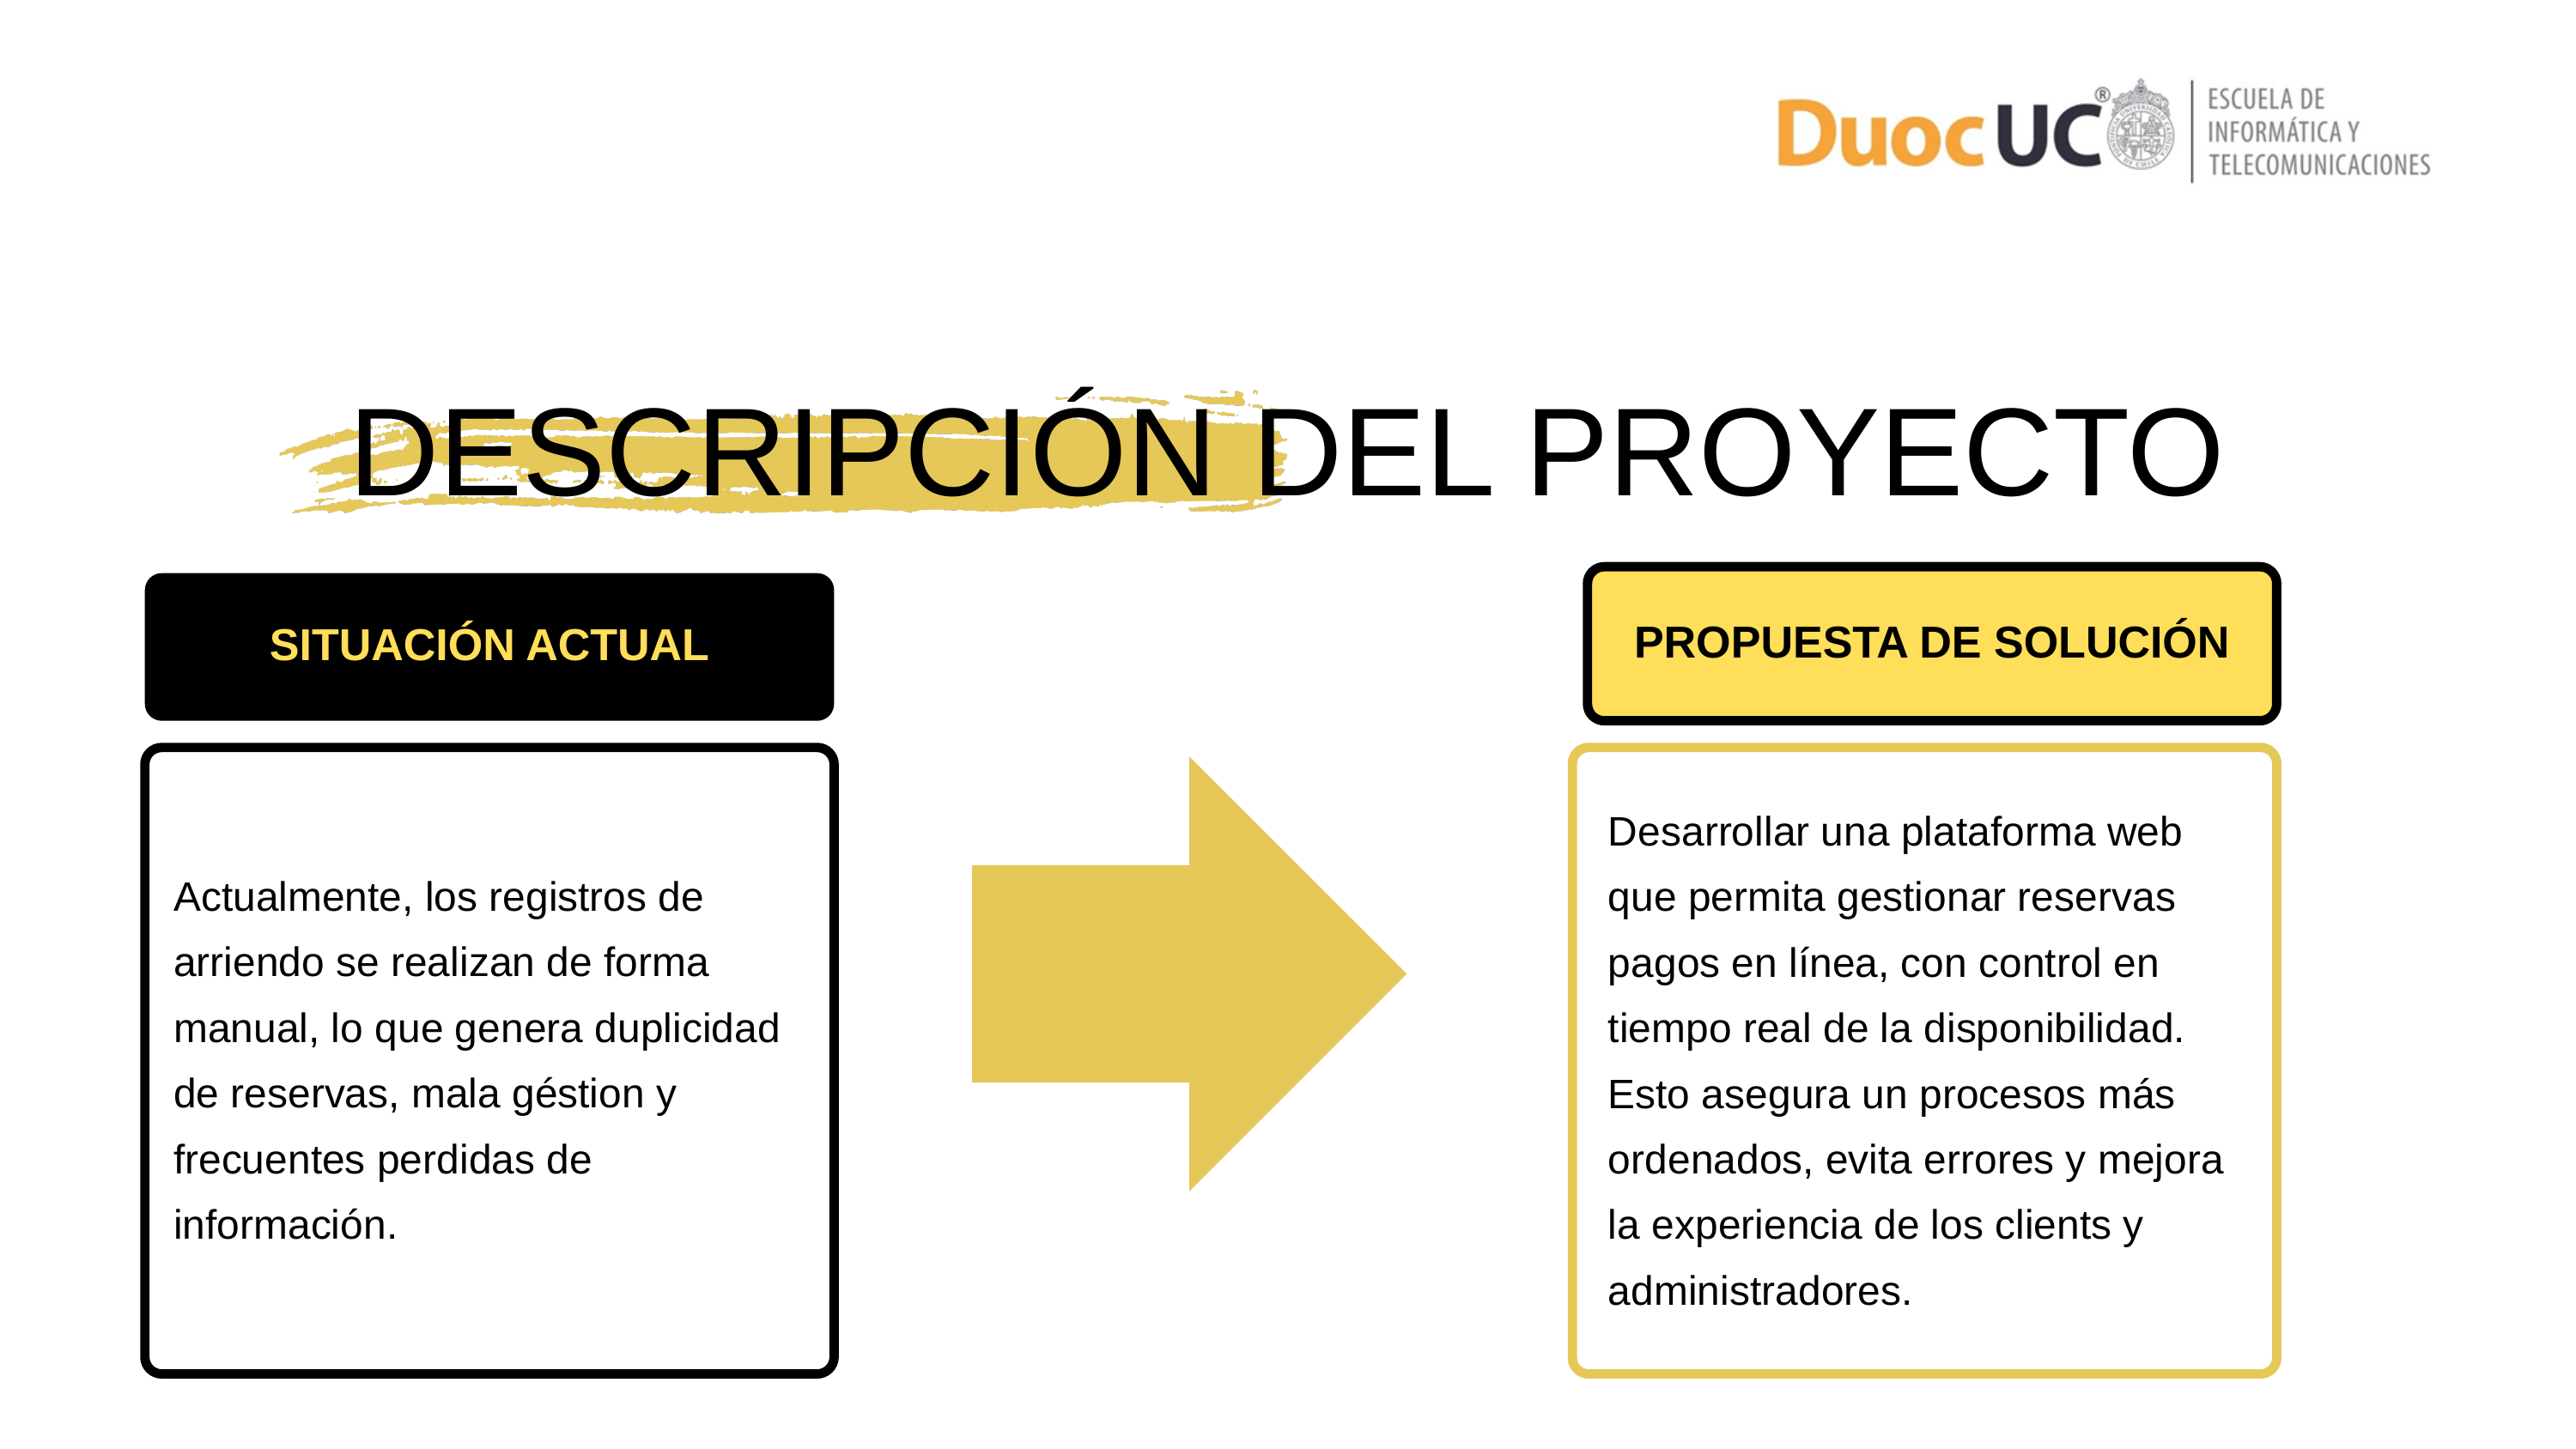

DESCRIPCIÓN DEL PROYECTO

PROPUESTA DE SOLUCIÓN

SITUACIÓN ACTUAL

Actualmente, los registros de arriendo se realizan de forma manual, lo que genera duplicidad de reservas, mala géstion y frecuentes perdidas de información.

Desarrollar una plataforma web que permita gestionar reservas pagos en línea, con control en tiempo real de la disponibilidad. Esto asegura un procesos más ordenados, evita errores y mejora la experiencia de los clients y administradores.